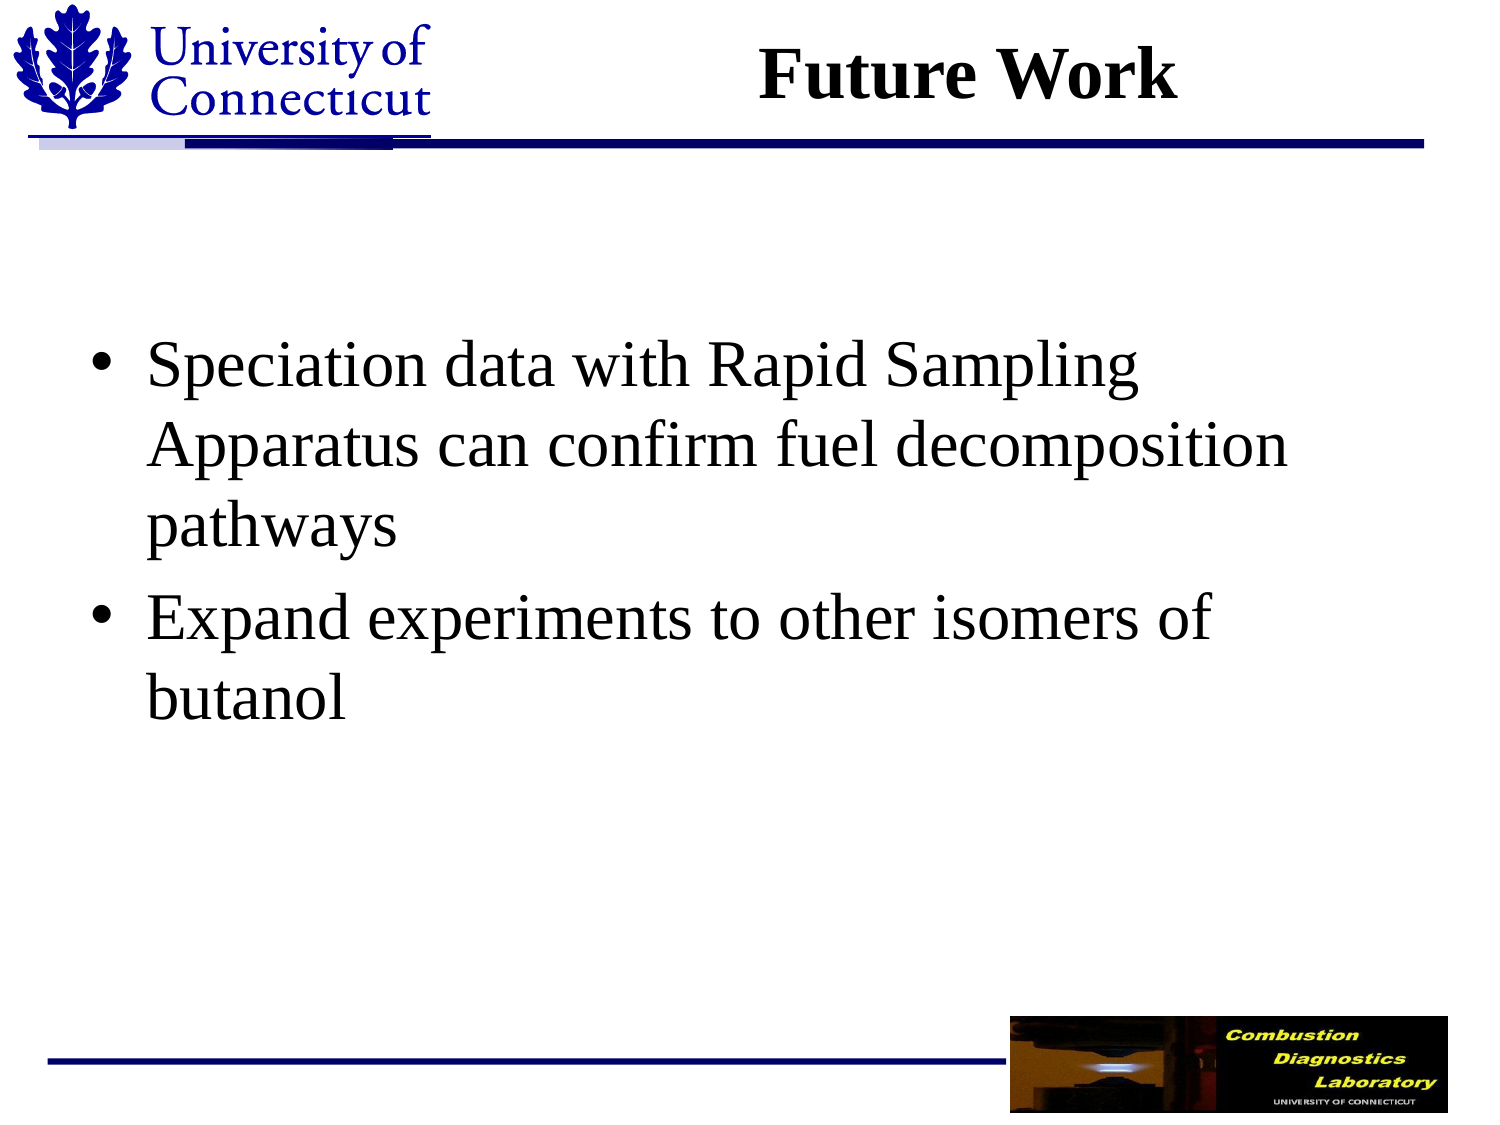

# Future Work
Speciation data with Rapid Sampling Apparatus can confirm fuel decomposition pathways
Expand experiments to other isomers of butanol